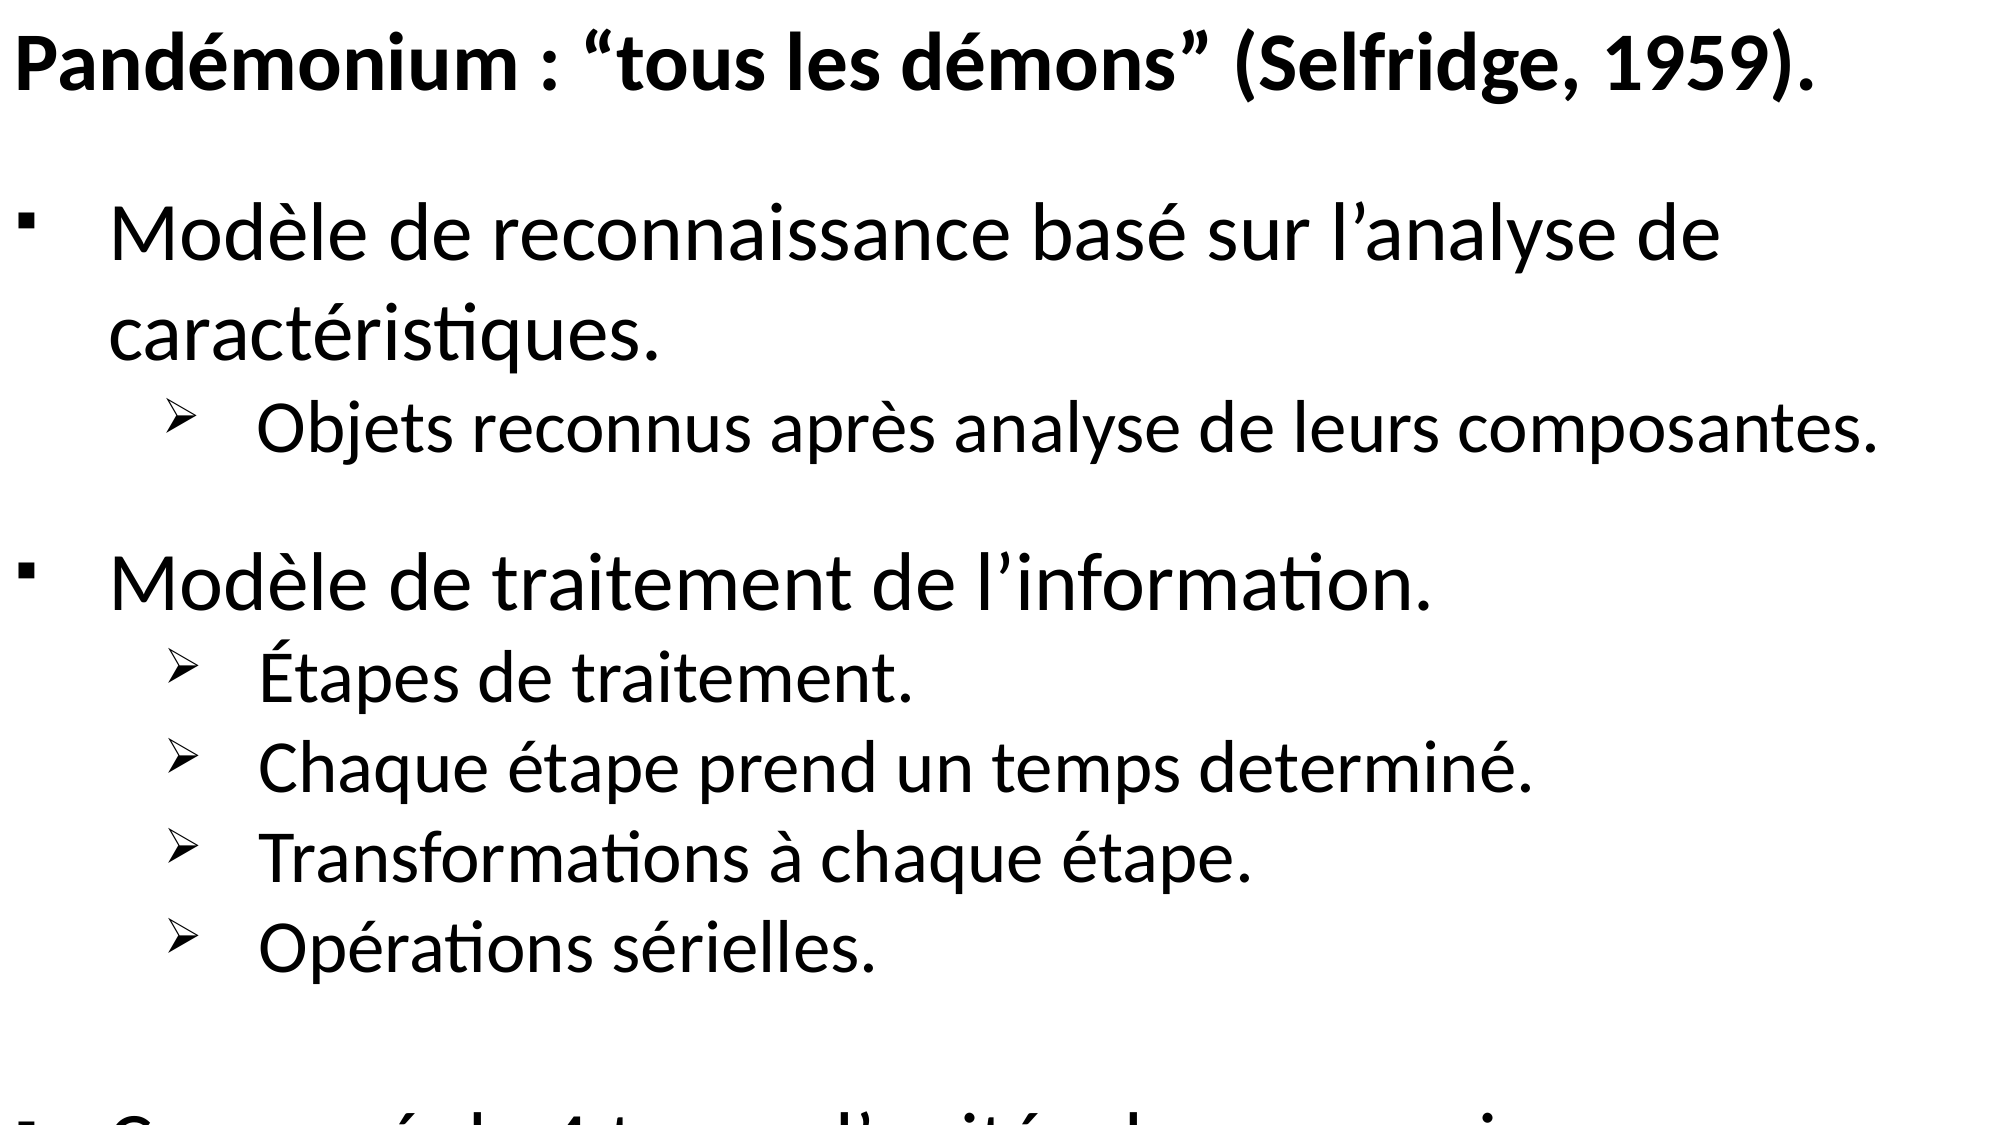

1. PANDEMONIUM
Pandémonium : “tous les démons” (Selfridge, 1959).

Modèle de reconnaissance basé sur l’analyse de caractéristiques.
Objets reconnus après analyse de leurs composantes.

Modèle de traitement de l’information.
Étapes de traitement.
Chaque étape prend un temps determiné.
Transformations à chaque étape.
Opérations sérielles.

Composé de 4 types d’unités de reconnaissance (“démons”).